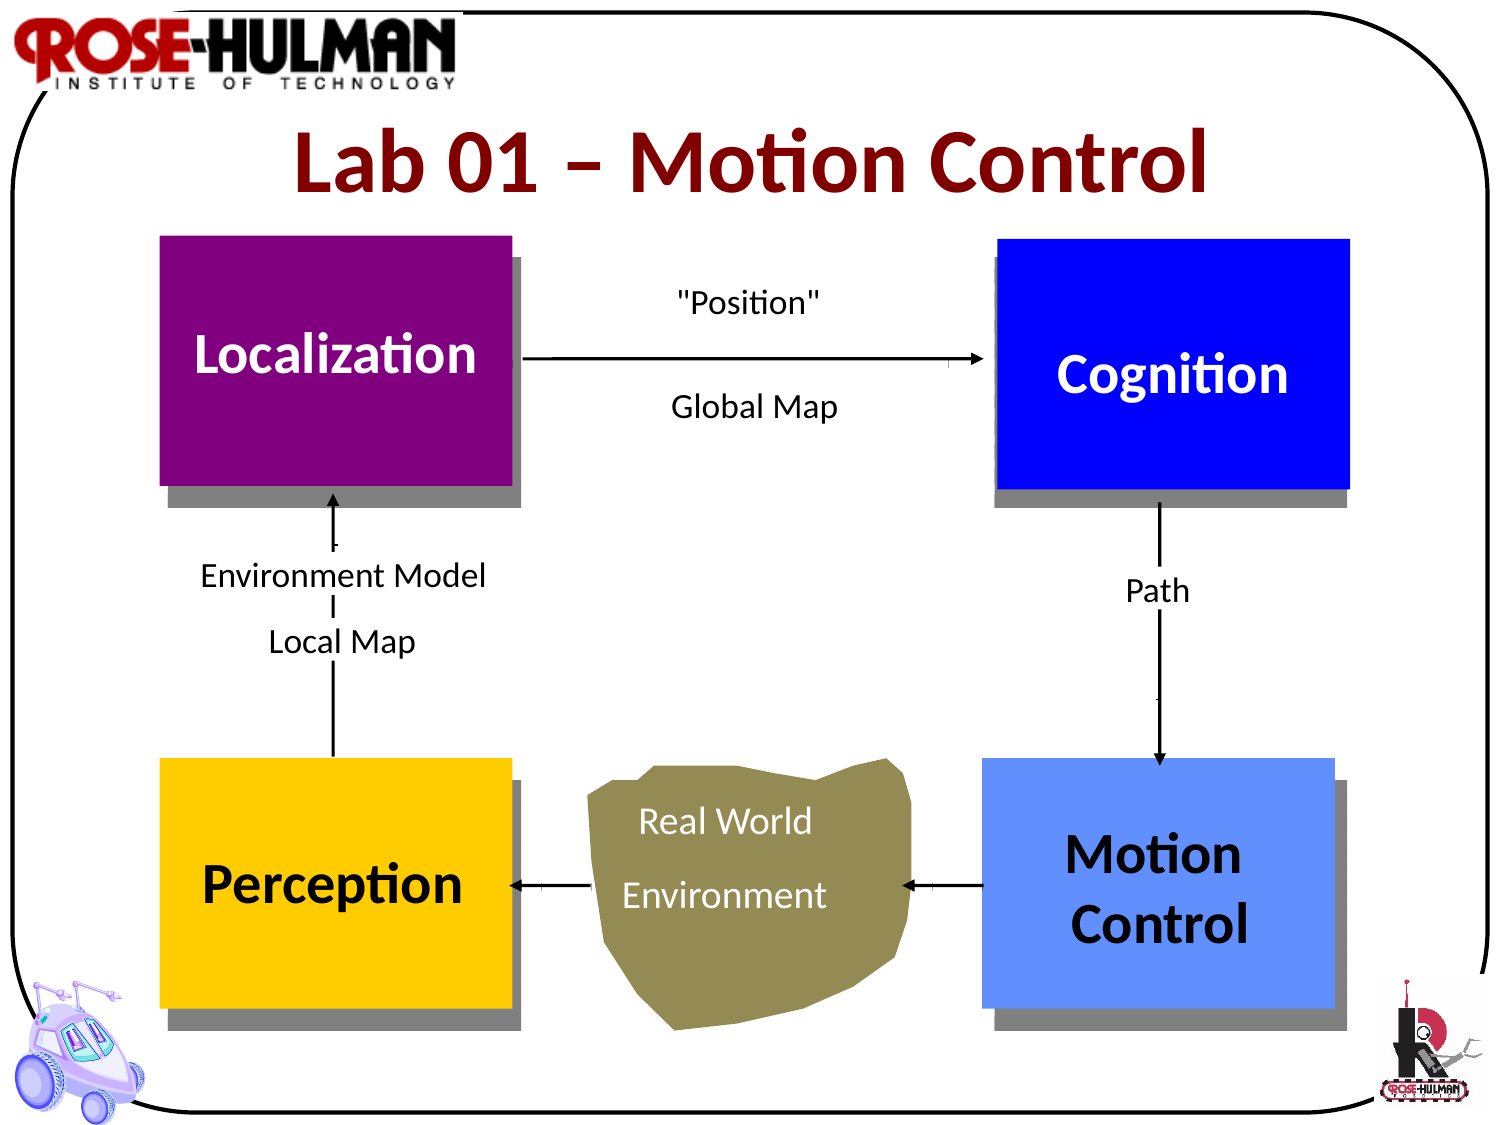

# Lab 01 – Motion Control

"Position"
Localization
Cognition

Global Map

Environment Model
Path
Local Map

Real World
Motion
Control
Perception
Environment